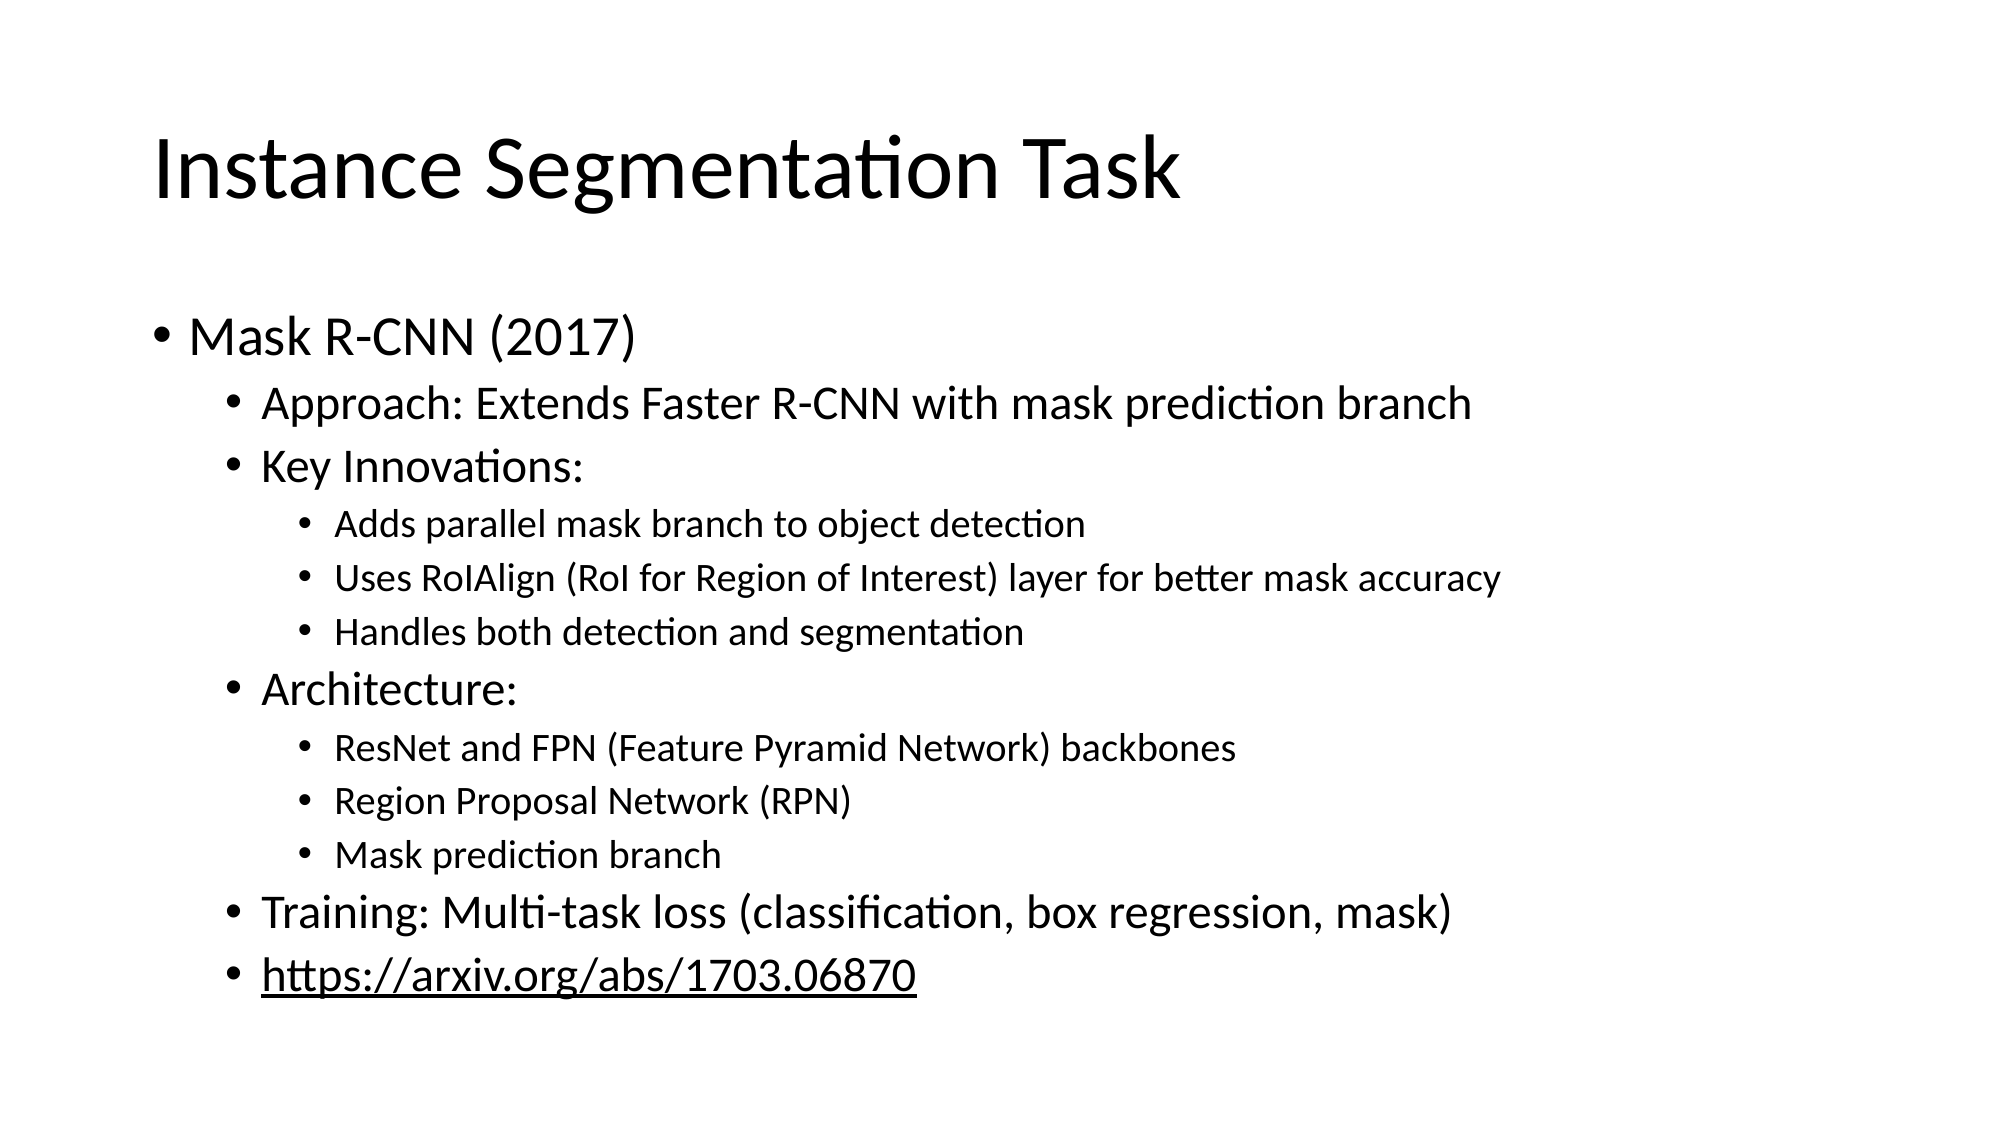

# Instance Segmentation Task
Mask R-CNN (2017)
Approach: Extends Faster R-CNN with mask prediction branch
Key Innovations:
Adds parallel mask branch to object detection
Uses RoIAlign (RoI for Region of Interest) layer for better mask accuracy
Handles both detection and segmentation
Architecture:
ResNet and FPN (Feature Pyramid Network) backbones
Region Proposal Network (RPN)
Mask prediction branch
Training: Multi-task loss (classification, box regression, mask)
https://arxiv.org/abs/1703.06870